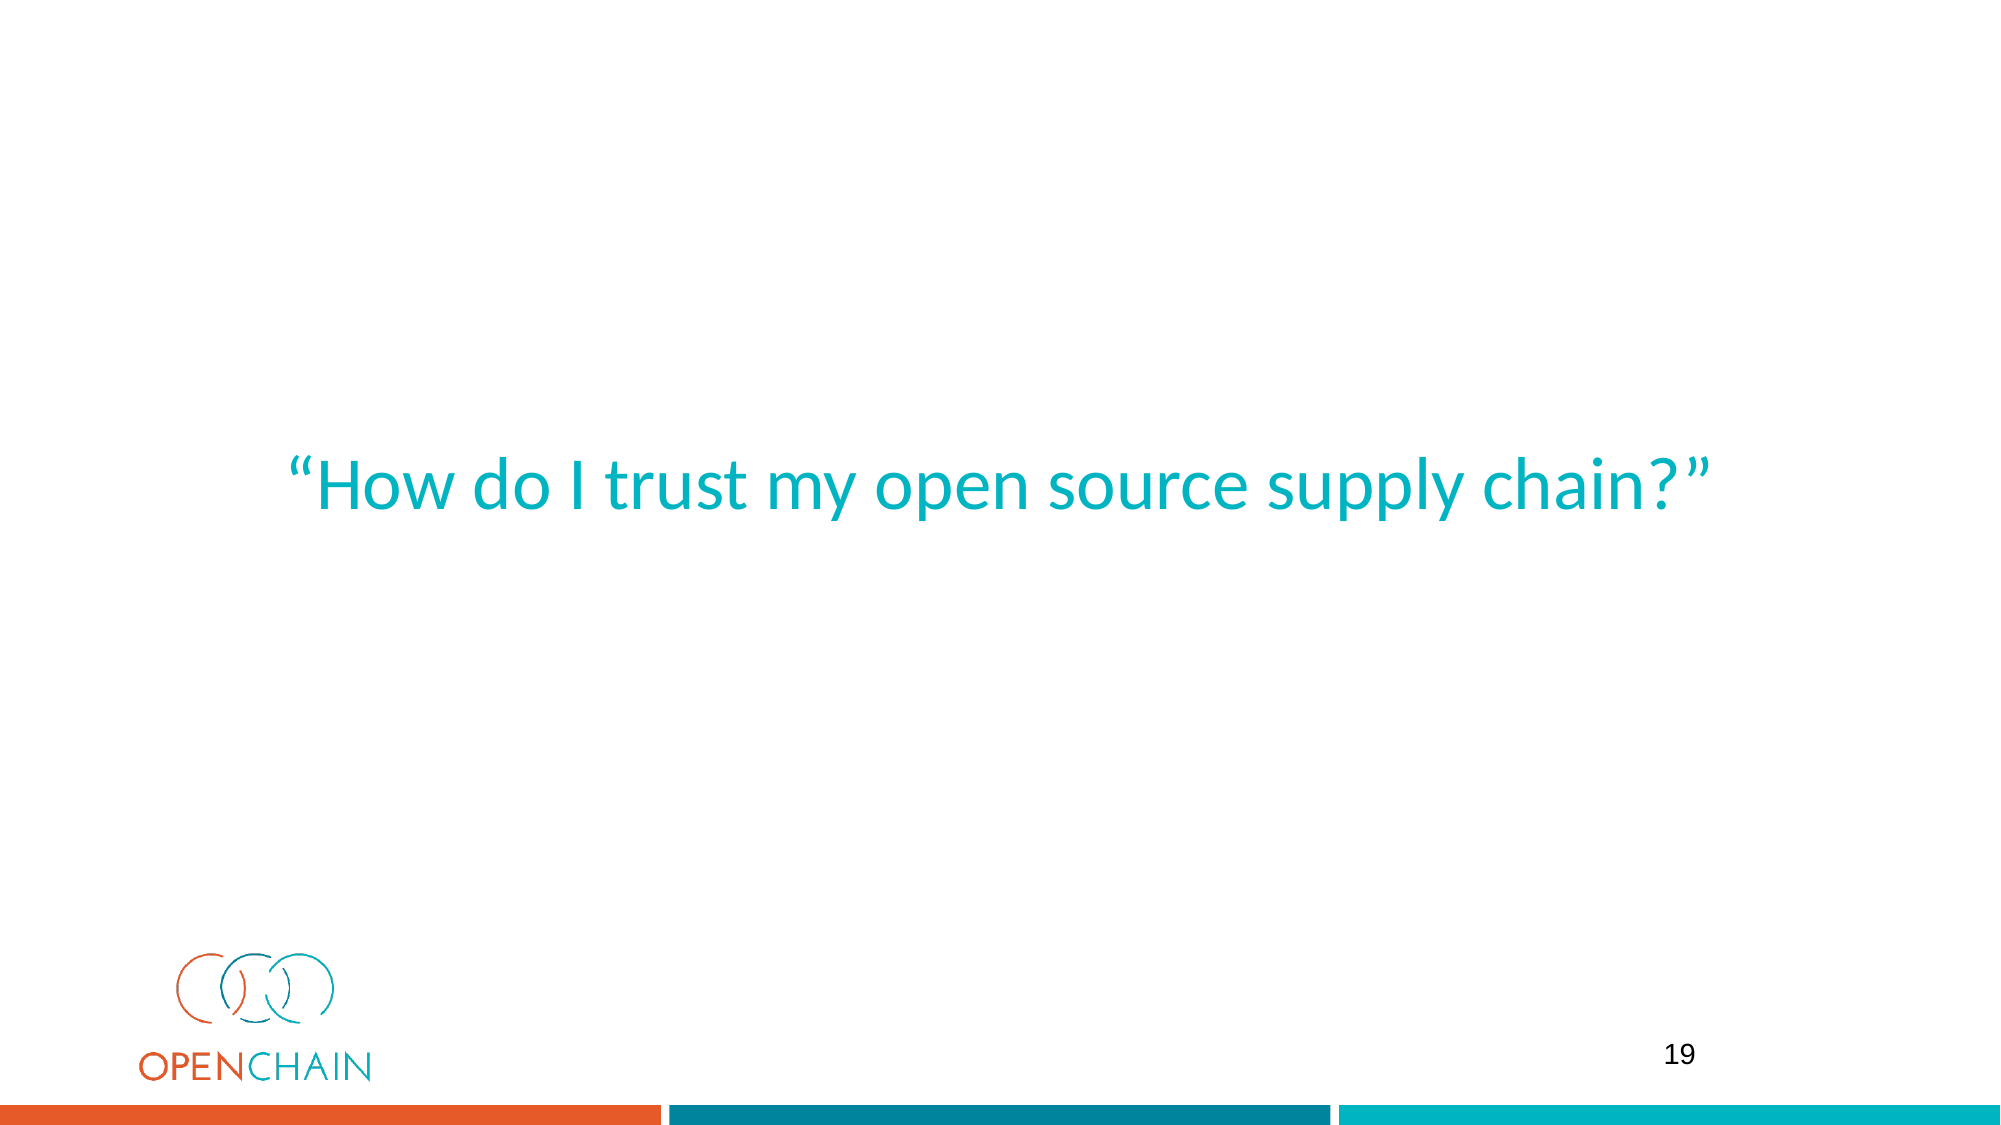

# “How do I trust my open source supply chain?”
19